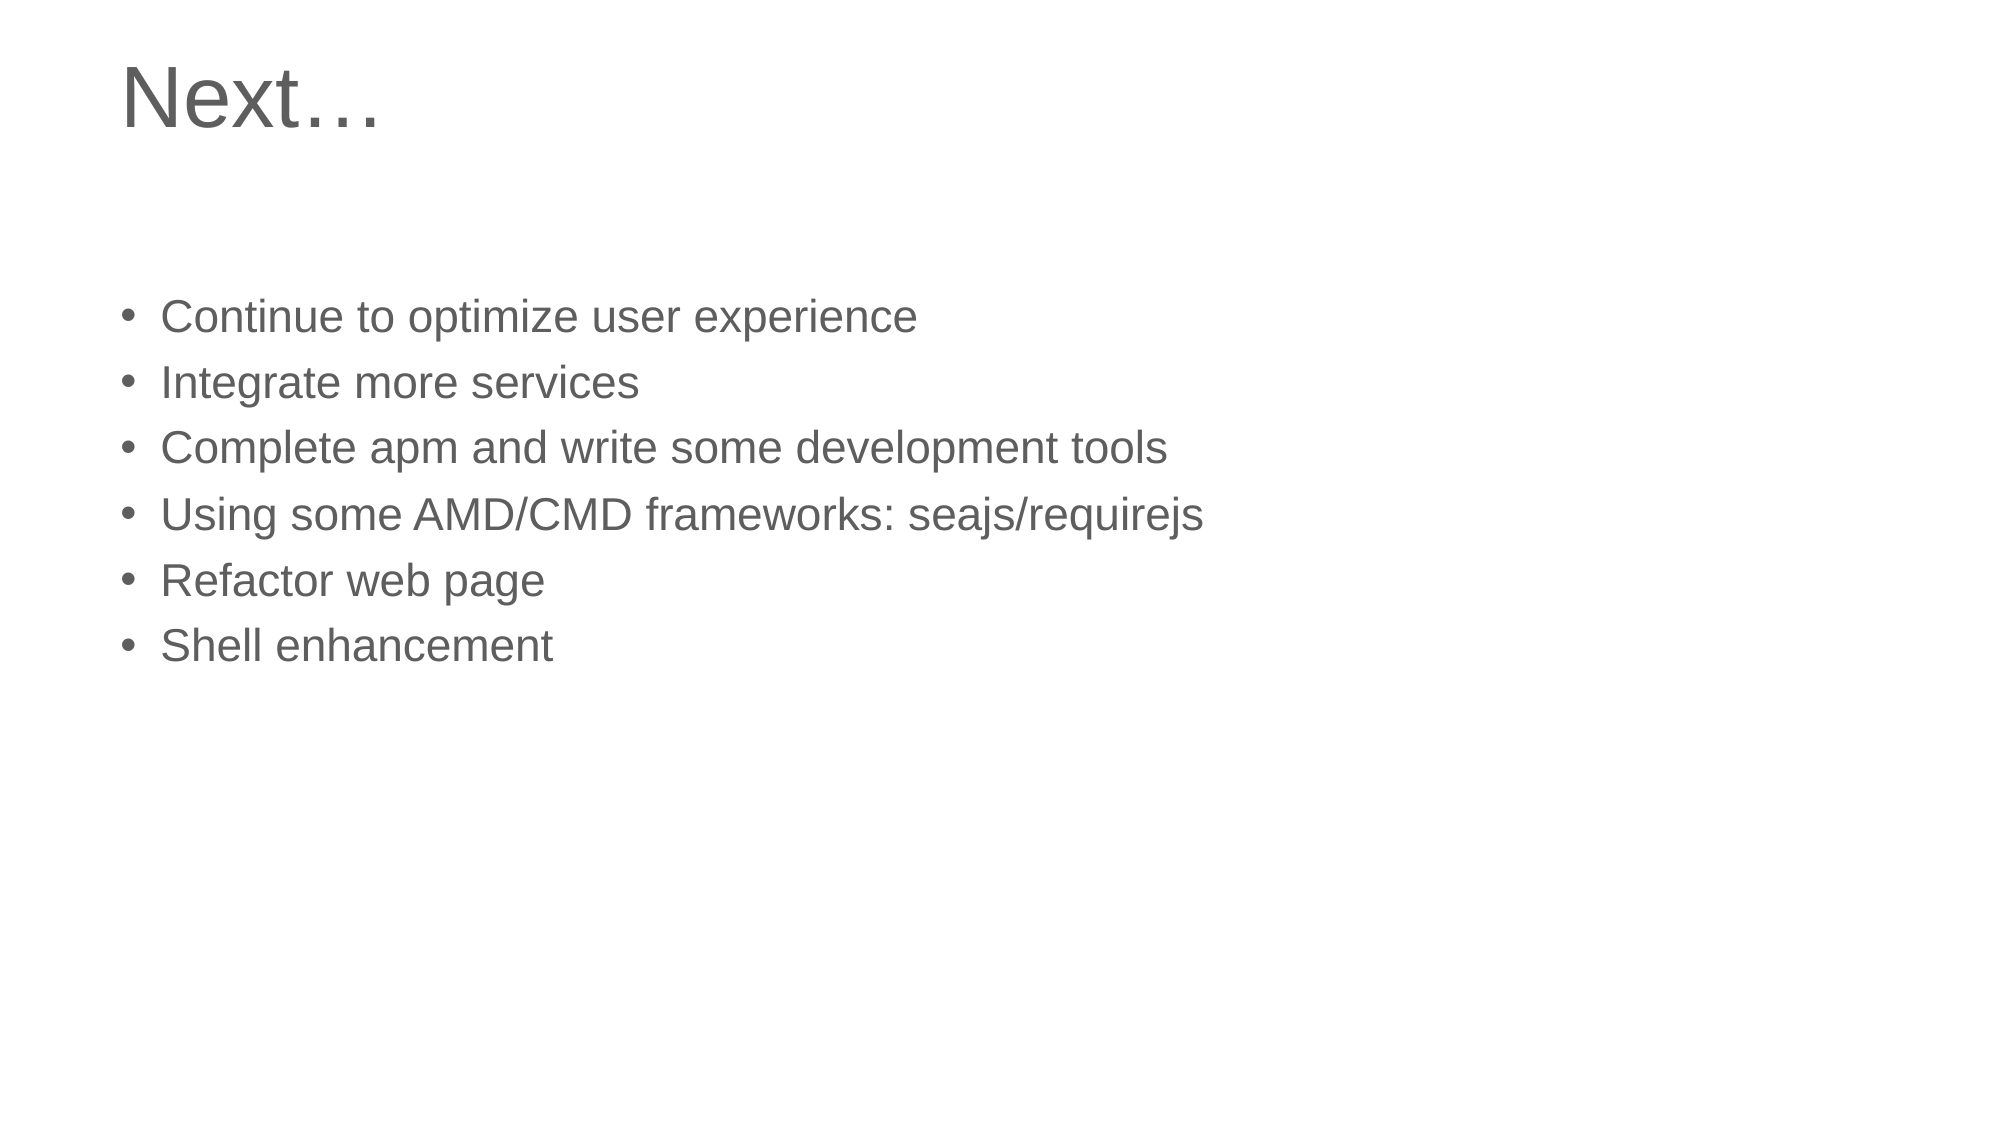

# Next…
Continue to optimize user experience
Integrate more services
Complete apm and write some development tools
Using some AMD/CMD frameworks: seajs/requirejs
Refactor web page
Shell enhancement